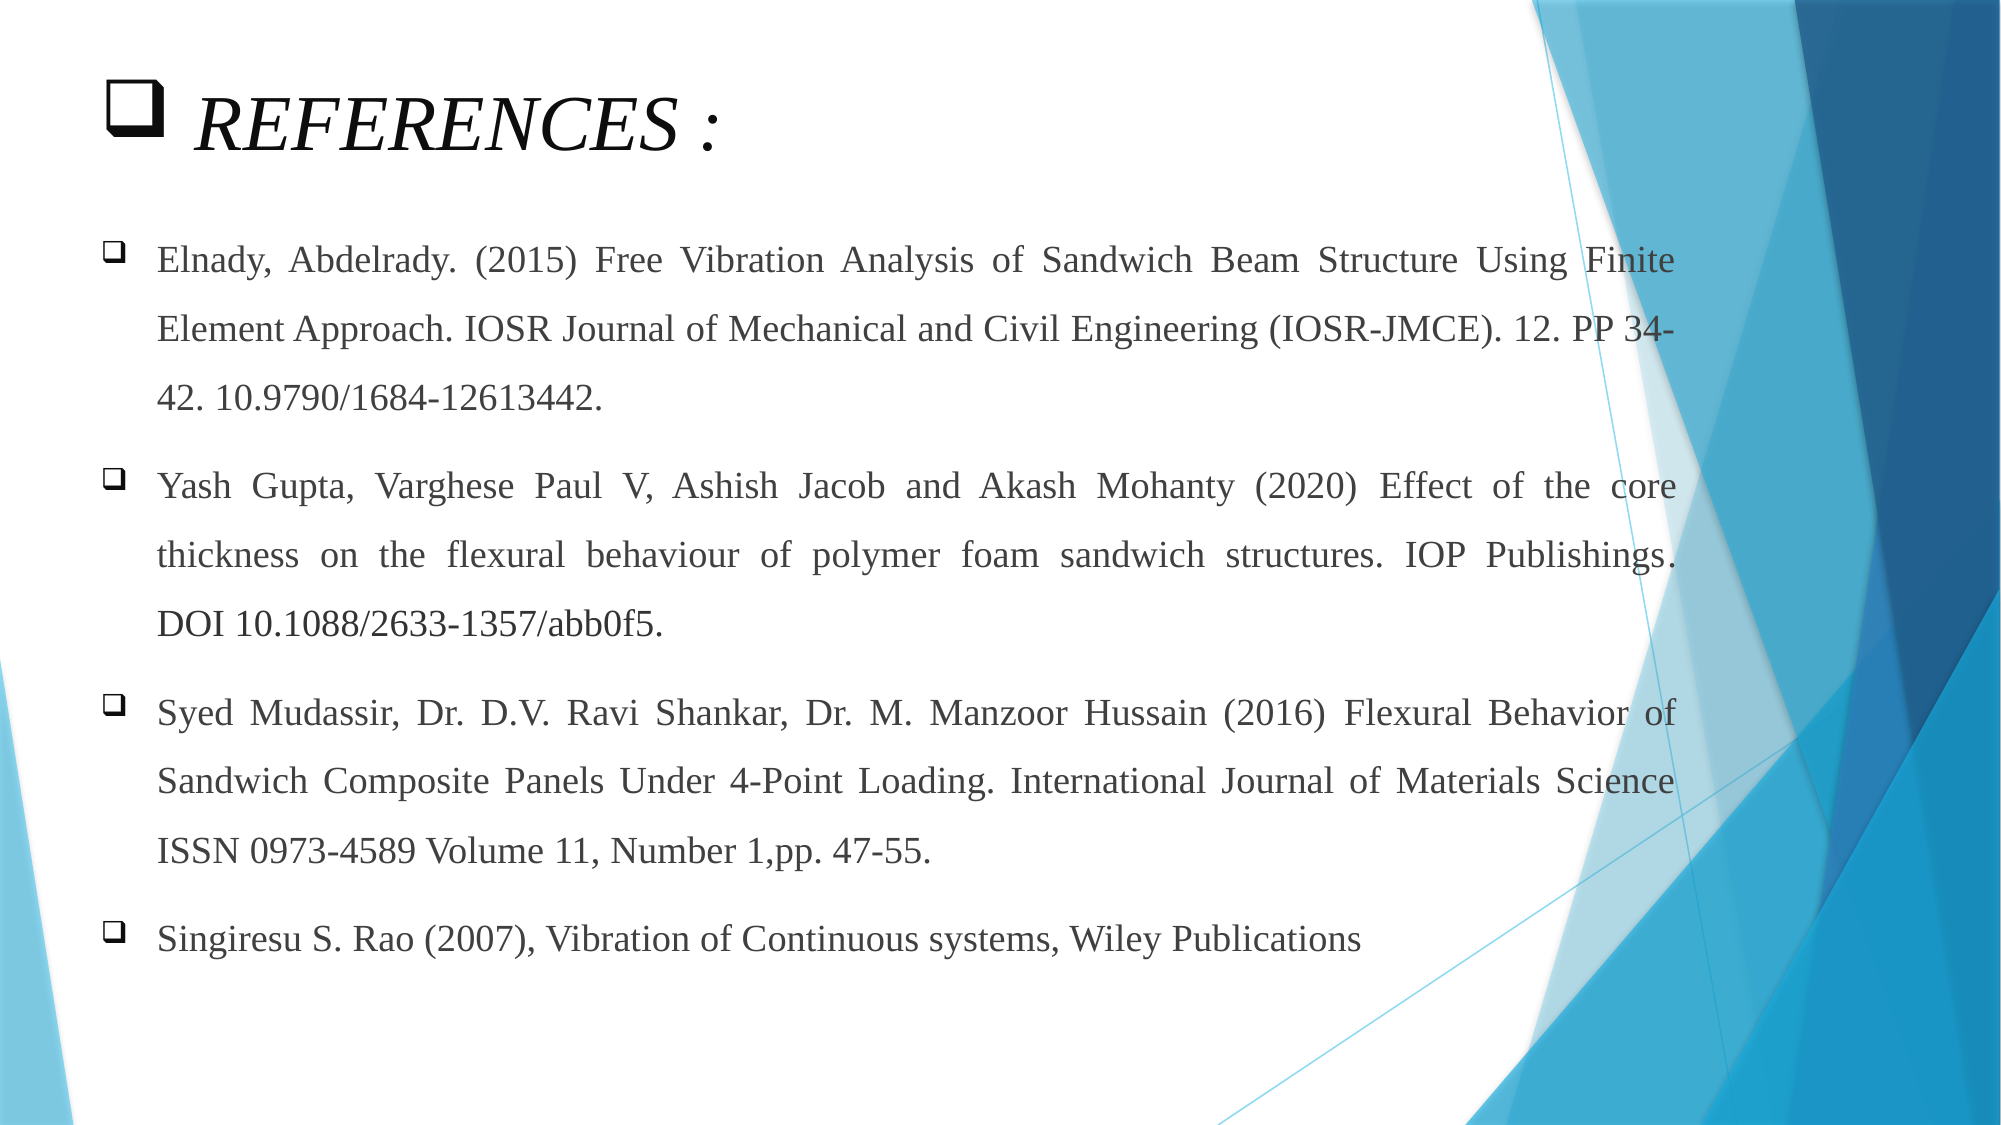

# REFERENCES :
Elnady, Abdelrady. (2015) Free Vibration Analysis of Sandwich Beam Structure Using Finite Element Approach. IOSR Journal of Mechanical and Civil Engineering (IOSR-JMCE). 12. PP 34-42. 10.9790/1684-12613442.
Yash Gupta, Varghese Paul V, Ashish Jacob and Akash Mohanty (2020) Effect of the core thickness on the flexural behaviour of polymer foam sandwich structures. IOP Publishings. DOI 10.1088/2633-1357/abb0f5.
Syed Mudassir, Dr. D.V. Ravi Shankar, Dr. M. Manzoor Hussain (2016) Flexural Behavior of Sandwich Composite Panels Under 4-Point Loading. International Journal of Materials Science ISSN 0973-4589 Volume 11, Number 1,pp. 47-55.
Singiresu S. Rao (2007), Vibration of Continuous systems, Wiley Publications